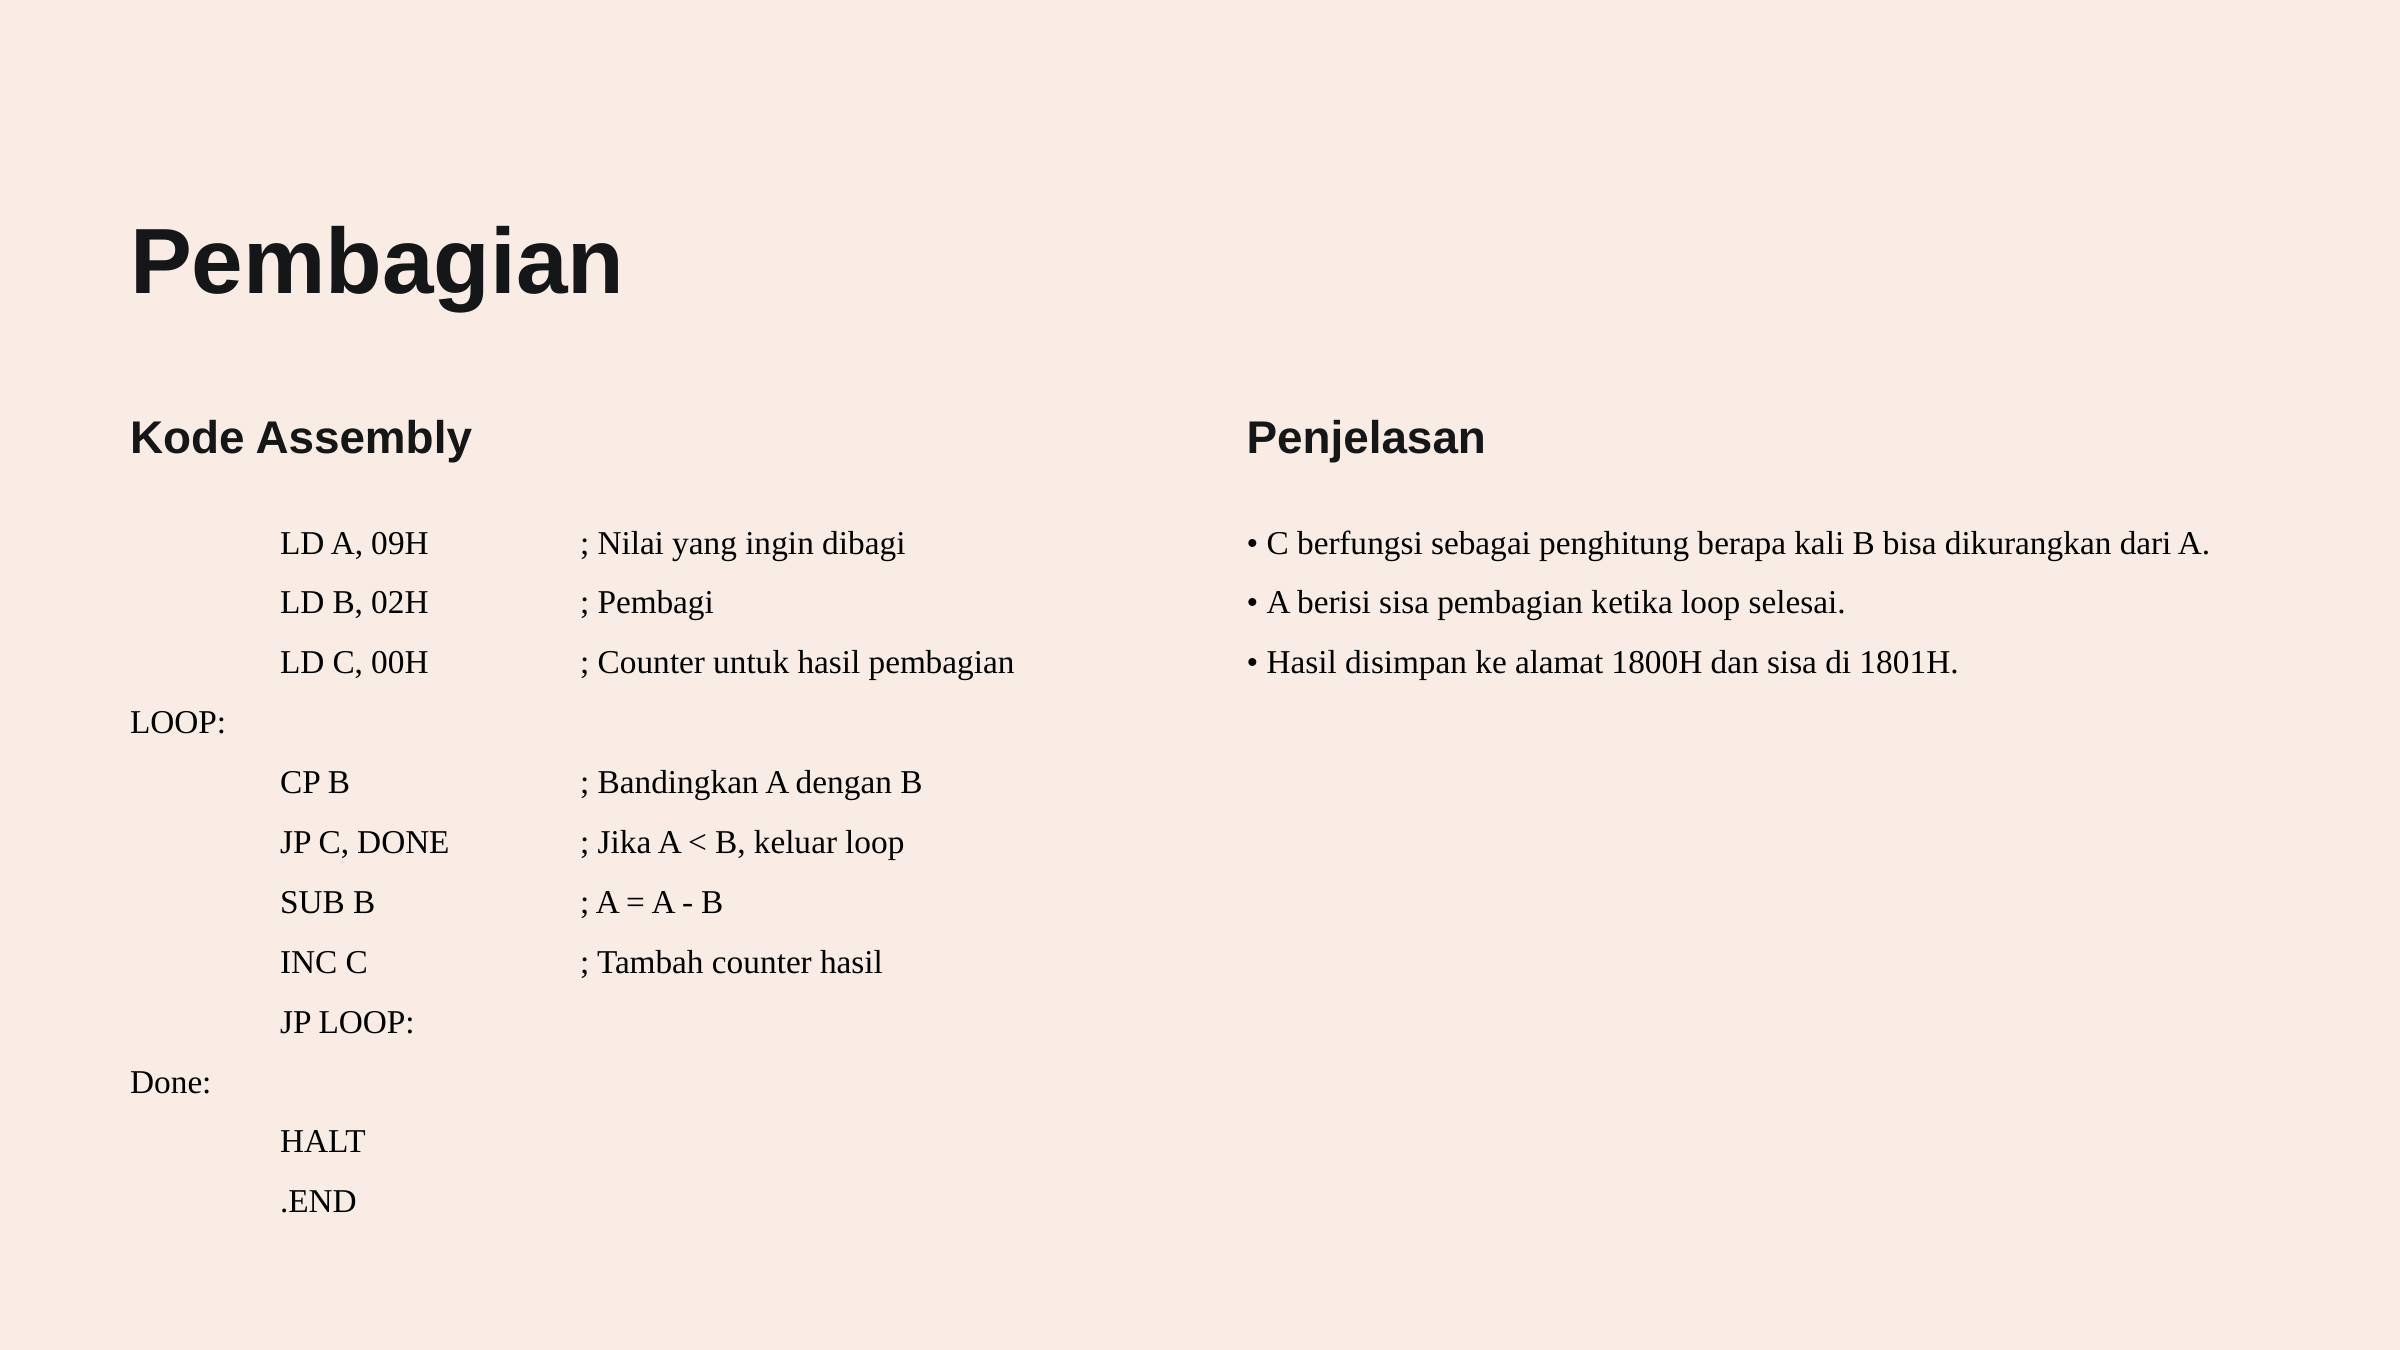

Pembagian
Kode Assembly
Penjelasan
	LD A, 09H		; Nilai yang ingin dibagi
	LD B, 02H		; Pembagi
	LD C, 00H		; Counter untuk hasil pembagian
LOOP:
	CP B		; Bandingkan A dengan B
	JP C, DONE	; Jika A < B, keluar loop
	SUB B		; A = A - B
	INC C		; Tambah counter hasil
	JP LOOP:
Done:
	HALT
	.END
• C berfungsi sebagai penghitung berapa kali B bisa dikurangkan dari A.
• A berisi sisa pembagian ketika loop selesai.
• Hasil disimpan ke alamat 1800H dan sisa di 1801H.